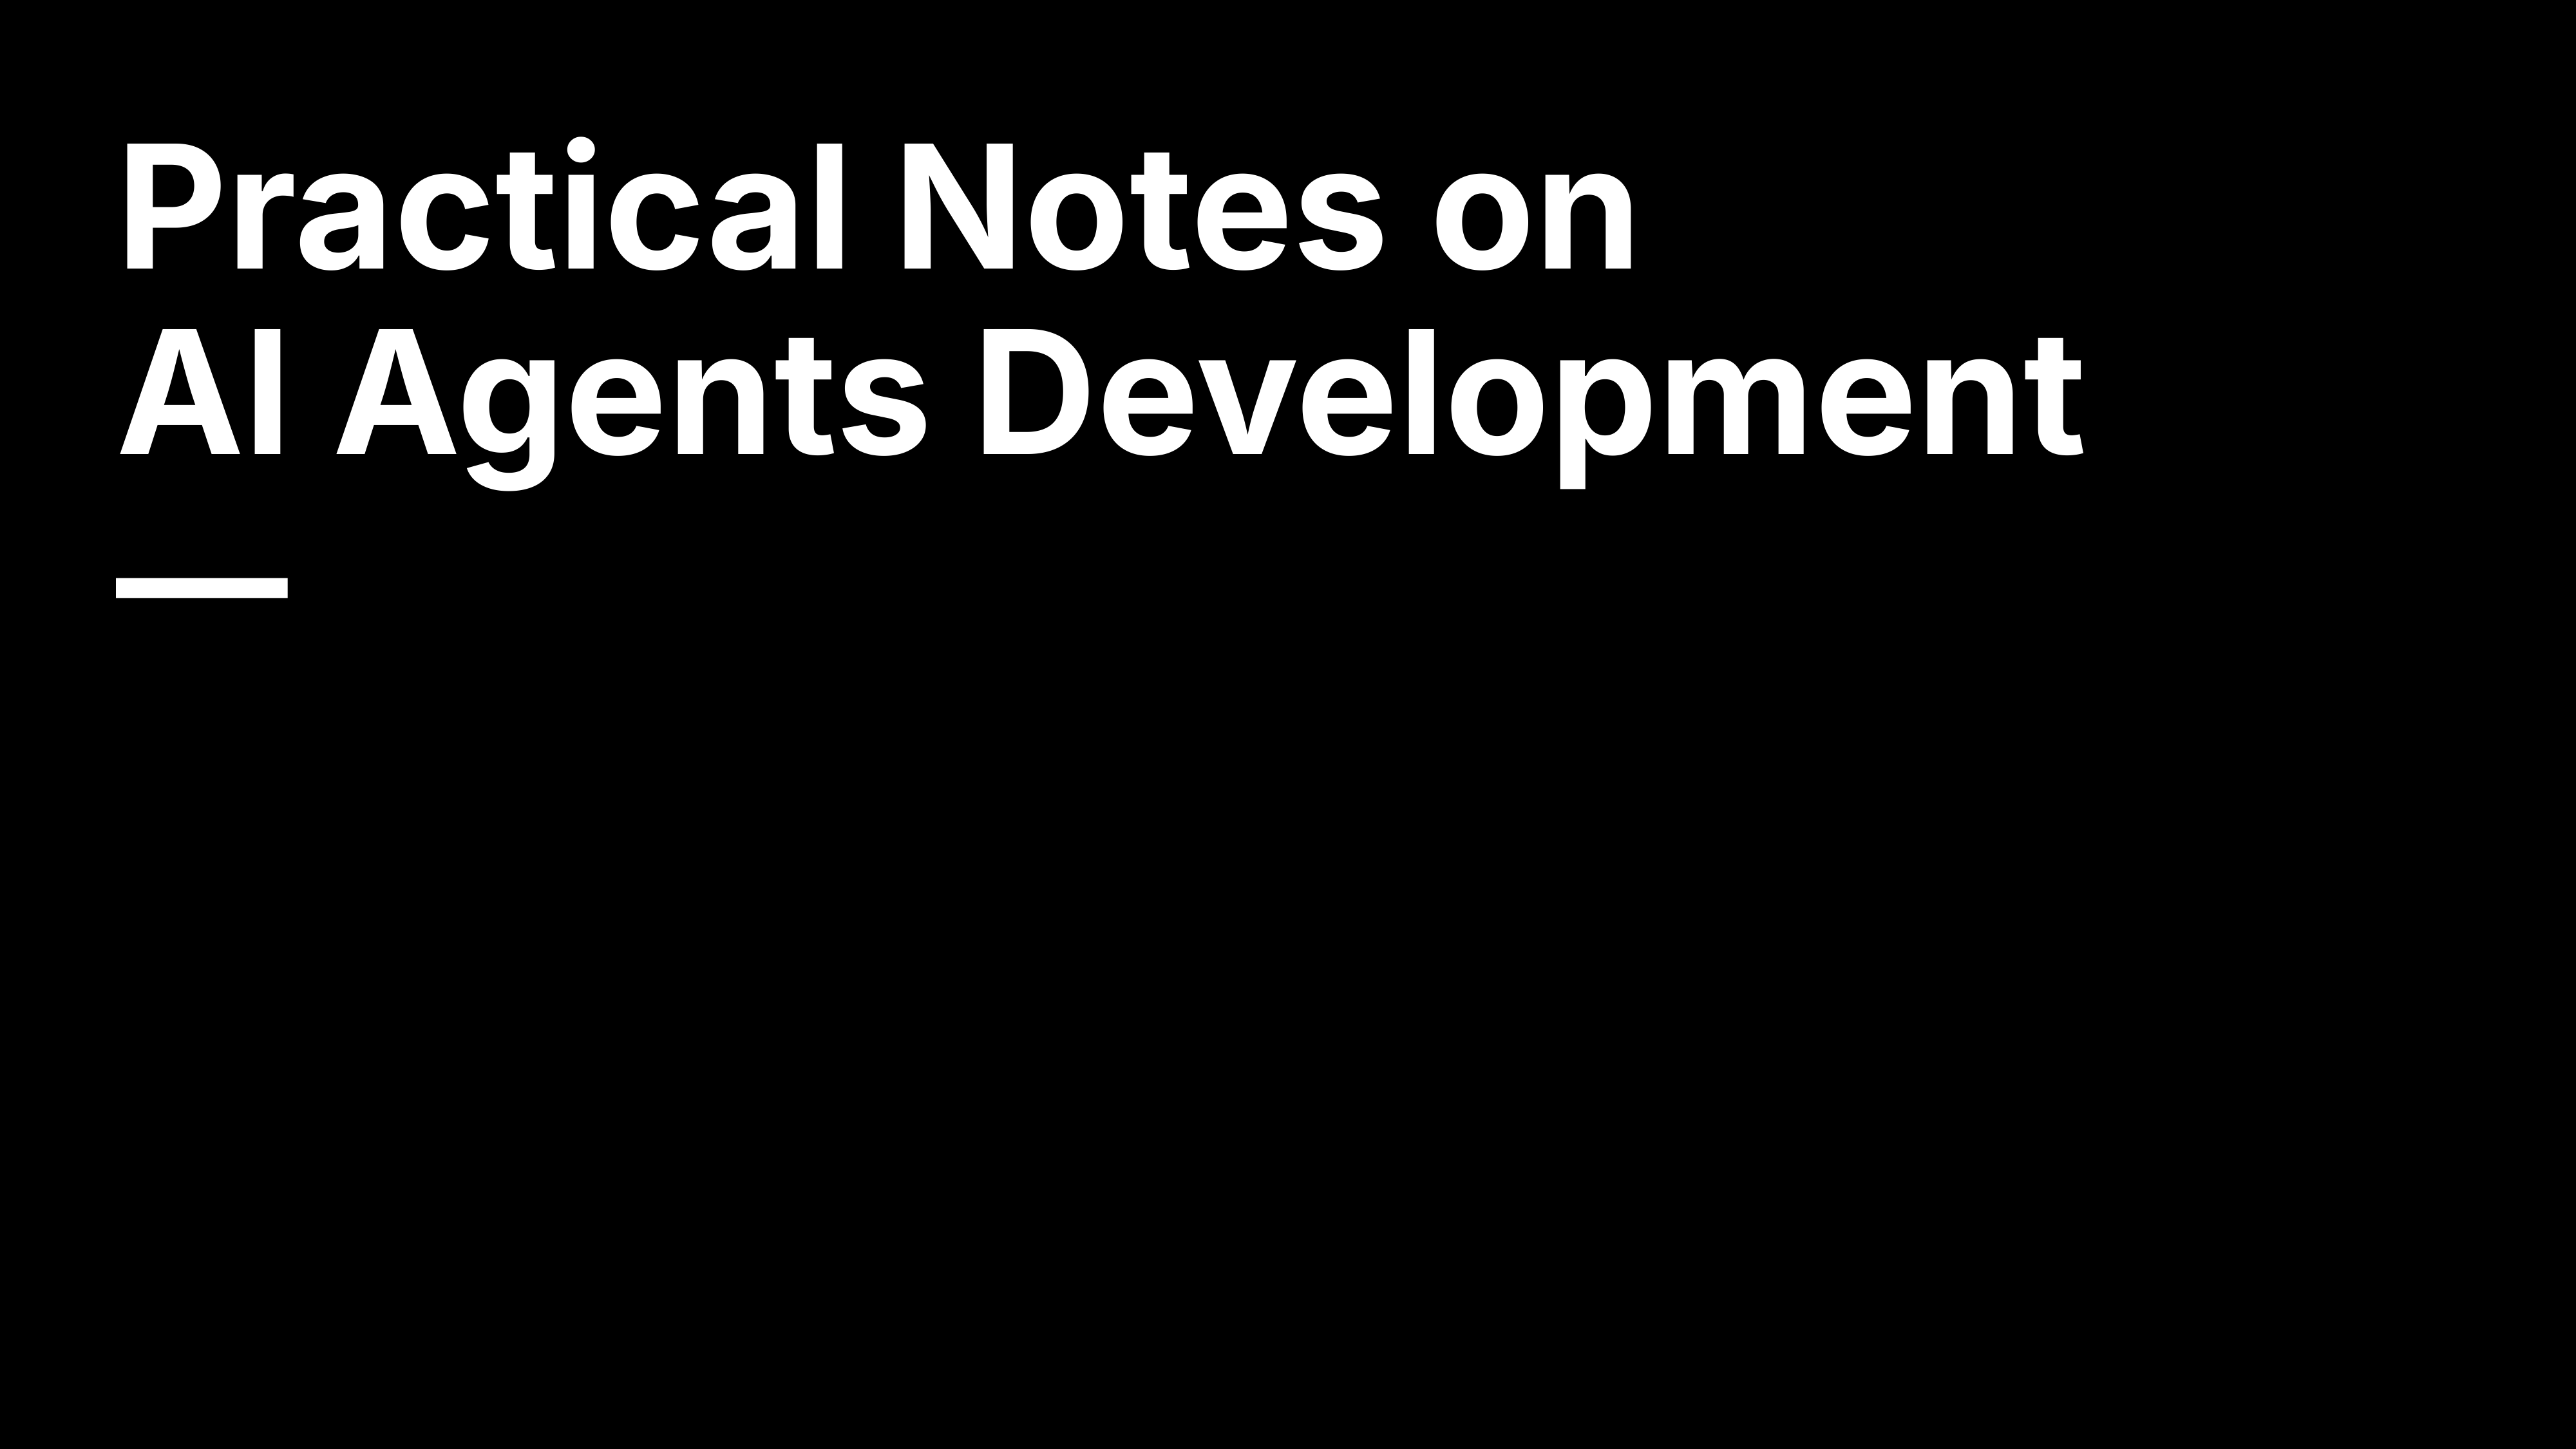

# Practical Notes on
AI Agents Development
—